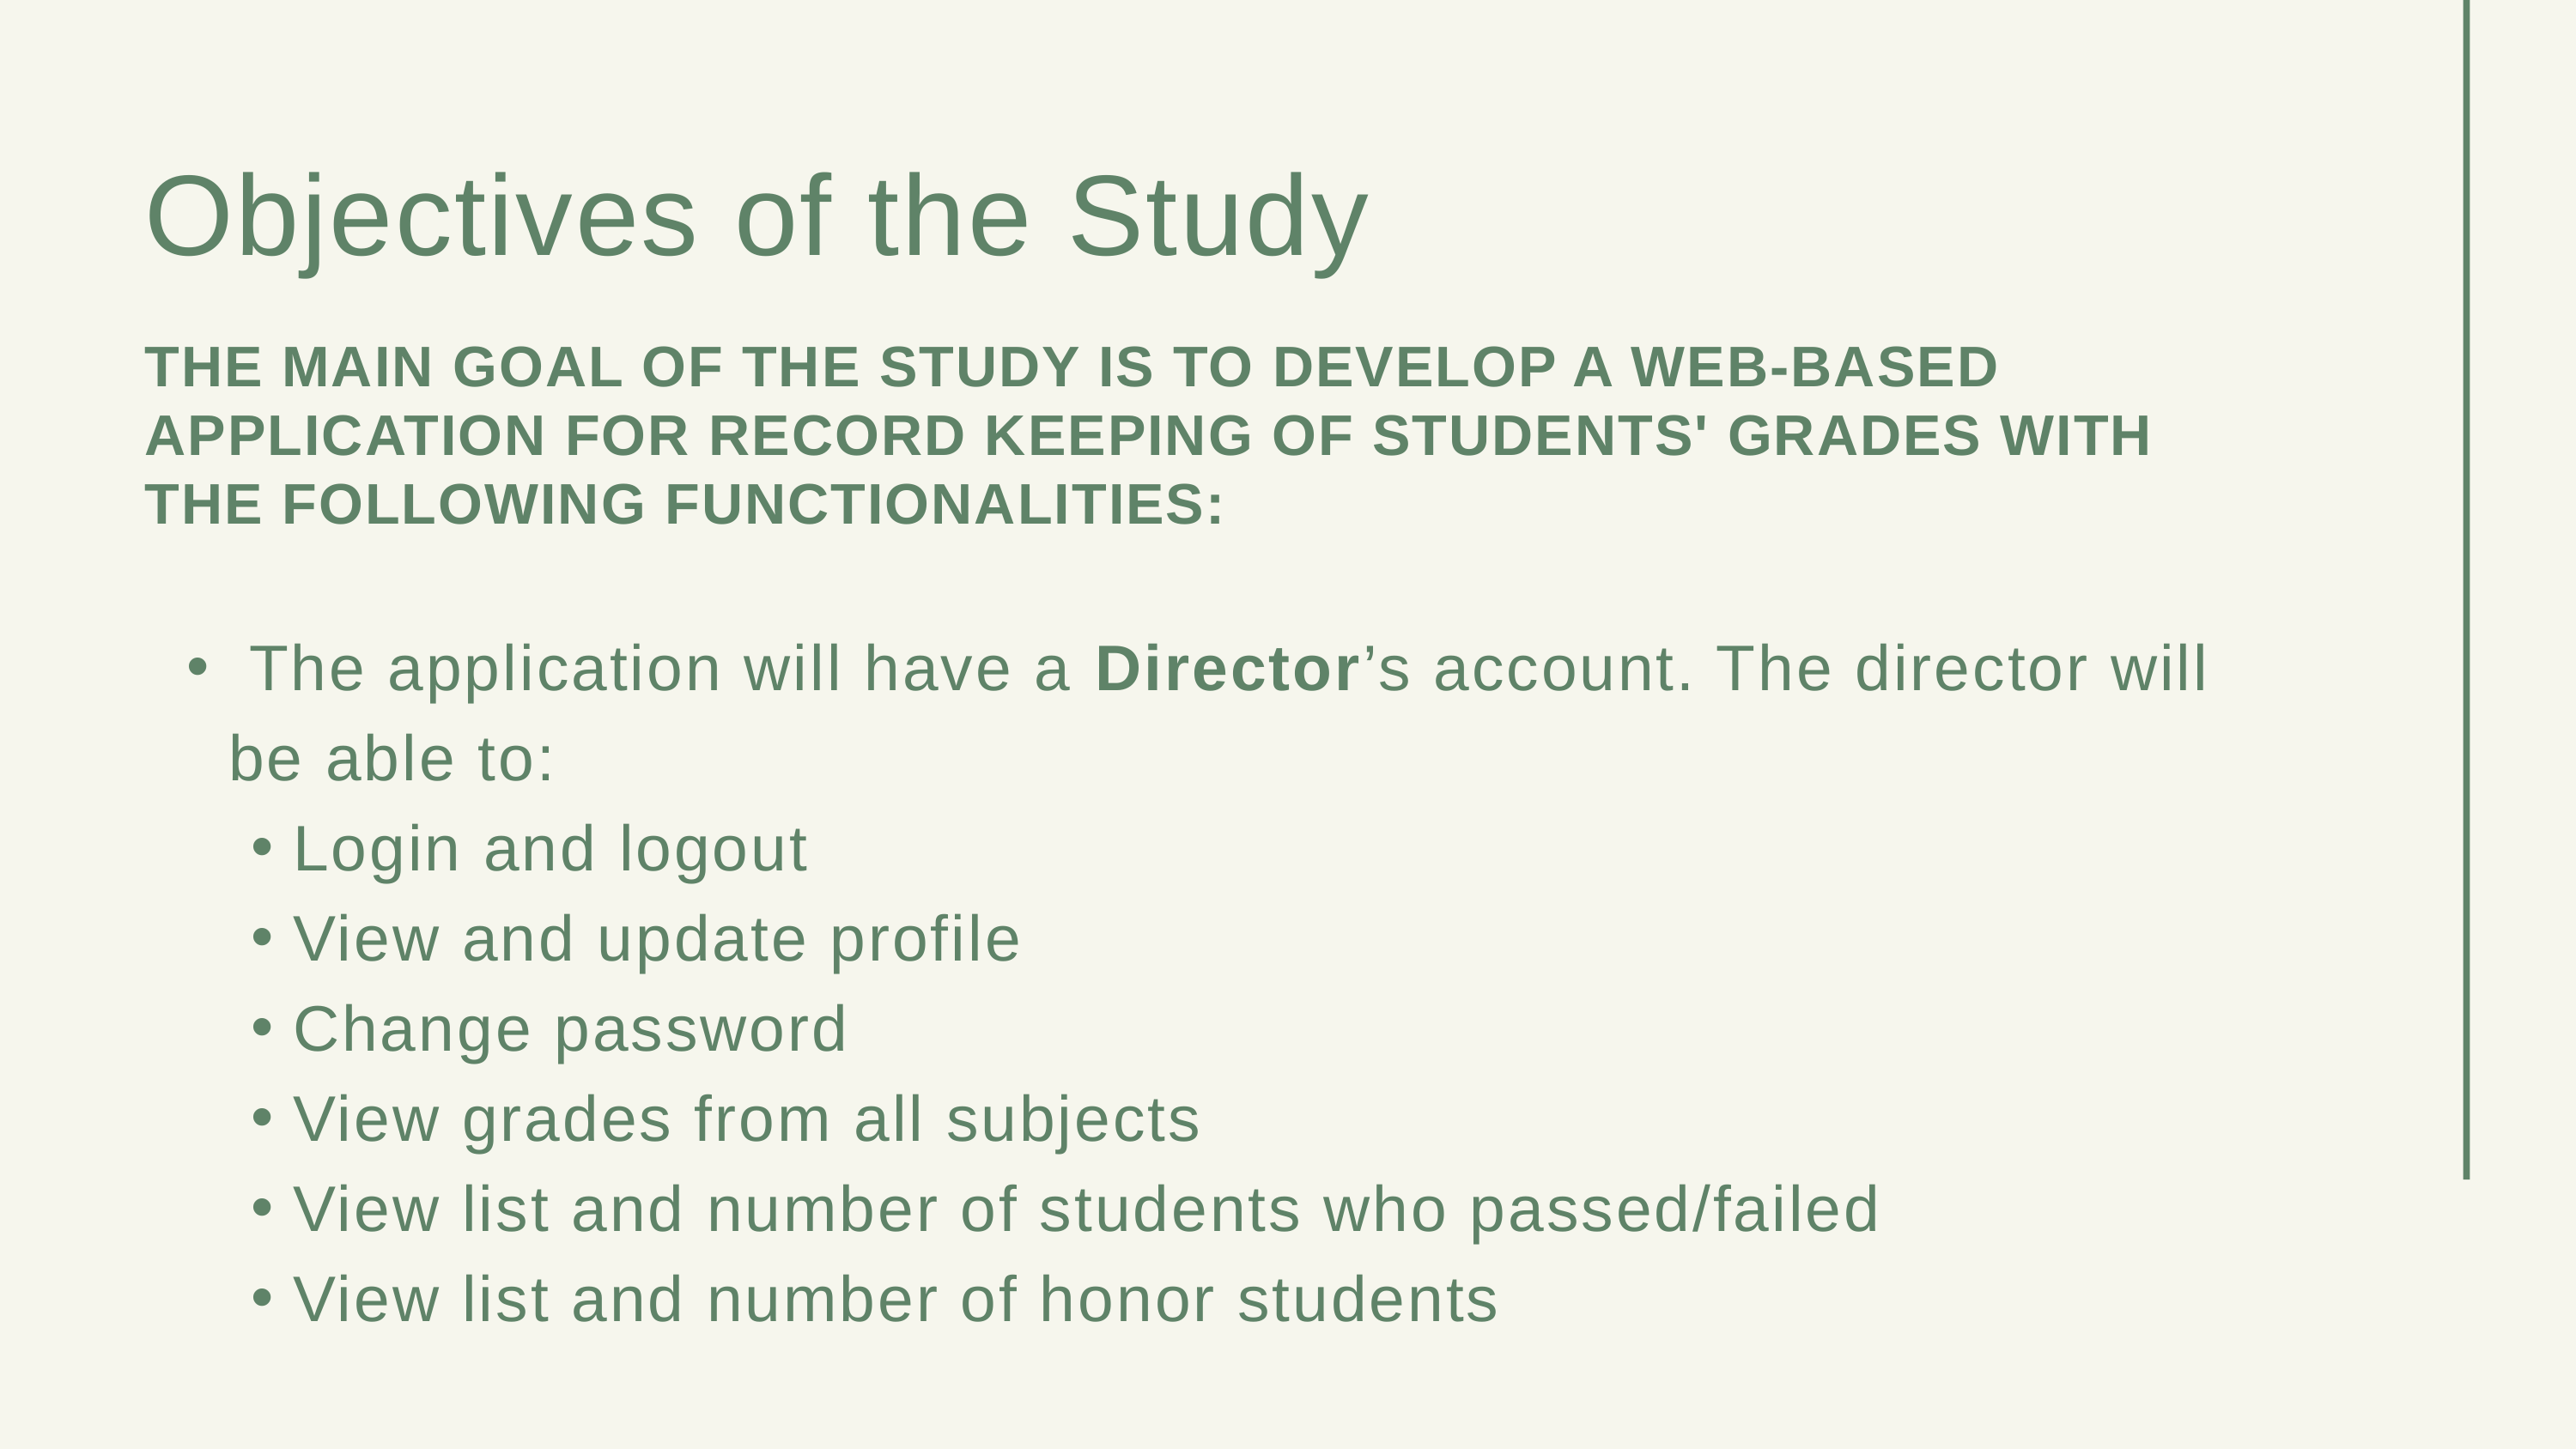

Objectives of the Study
THE MAIN GOAL OF THE STUDY IS TO DEVELOP A WEB-BASED APPLICATION FOR RECORD KEEPING OF STUDENTS' GRADES WITH THE FOLLOWING FUNCTIONALITIES:
 The application will have a Director’s account. The director will be able to:
Login and logout
View and update profile
Change password
View grades from all subjects
View list and number of students who passed/failed
View list and number of honor students

SDCC • 2020